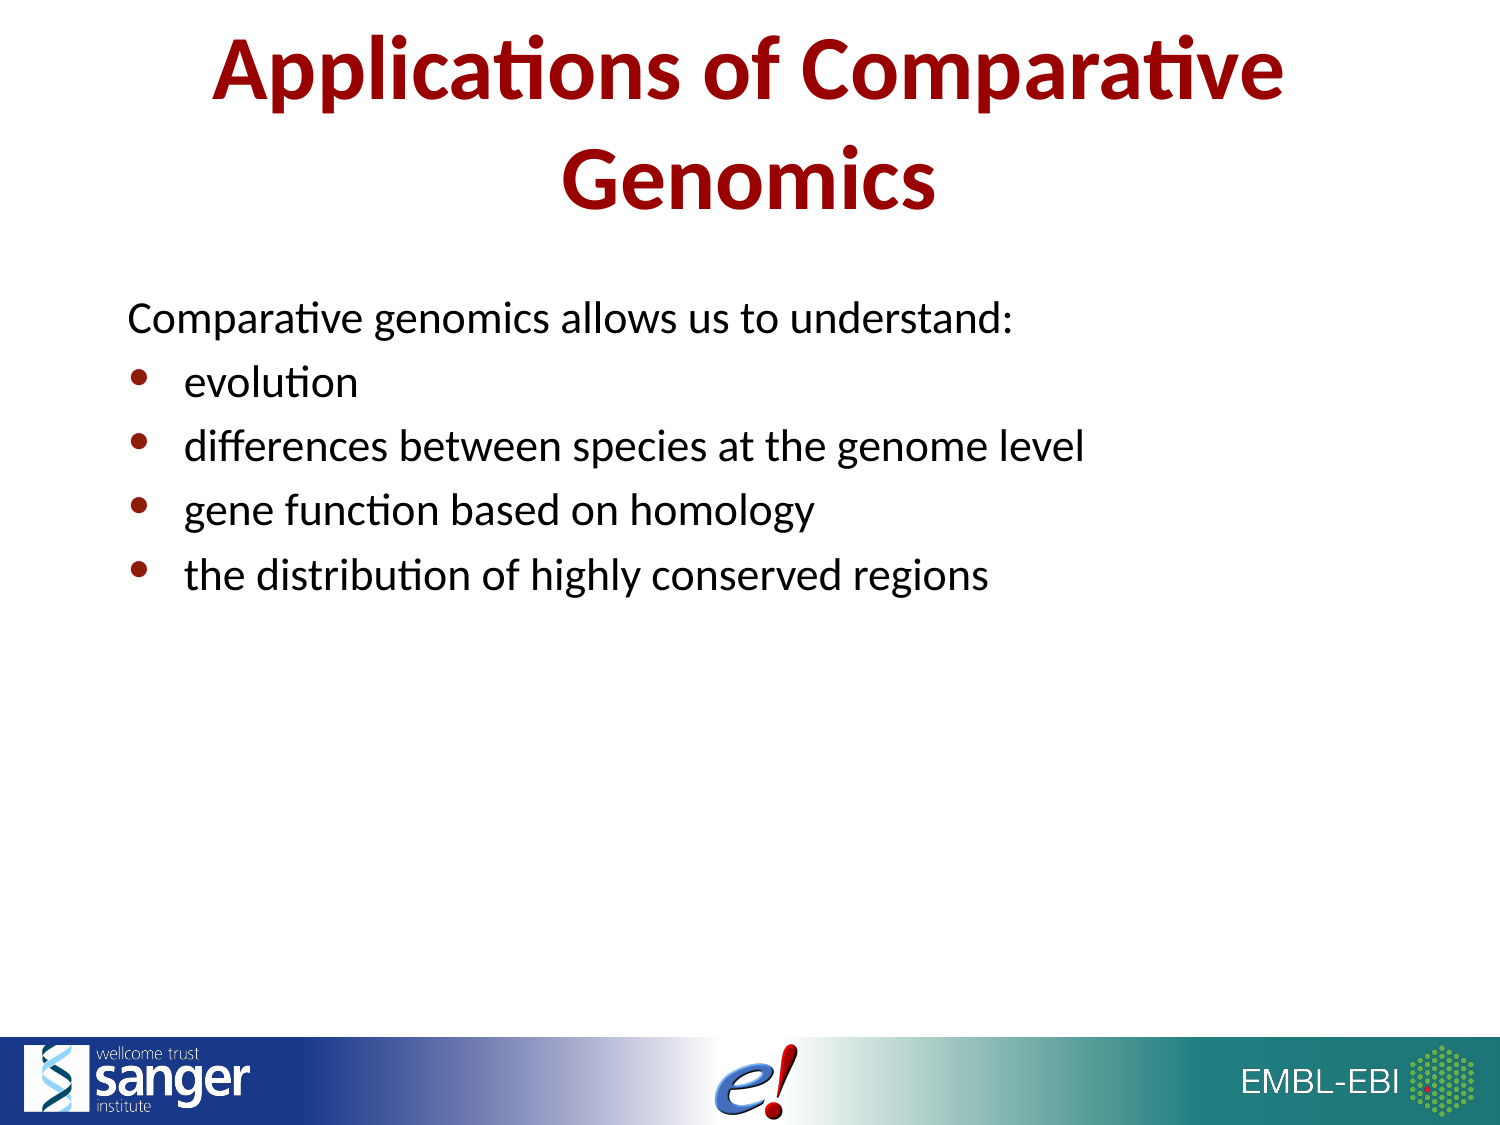

# Applications of Comparative Genomics
Comparative genomics allows us to understand:
evolution
differences between species at the genome level
gene function based on homology
the distribution of highly conserved regions